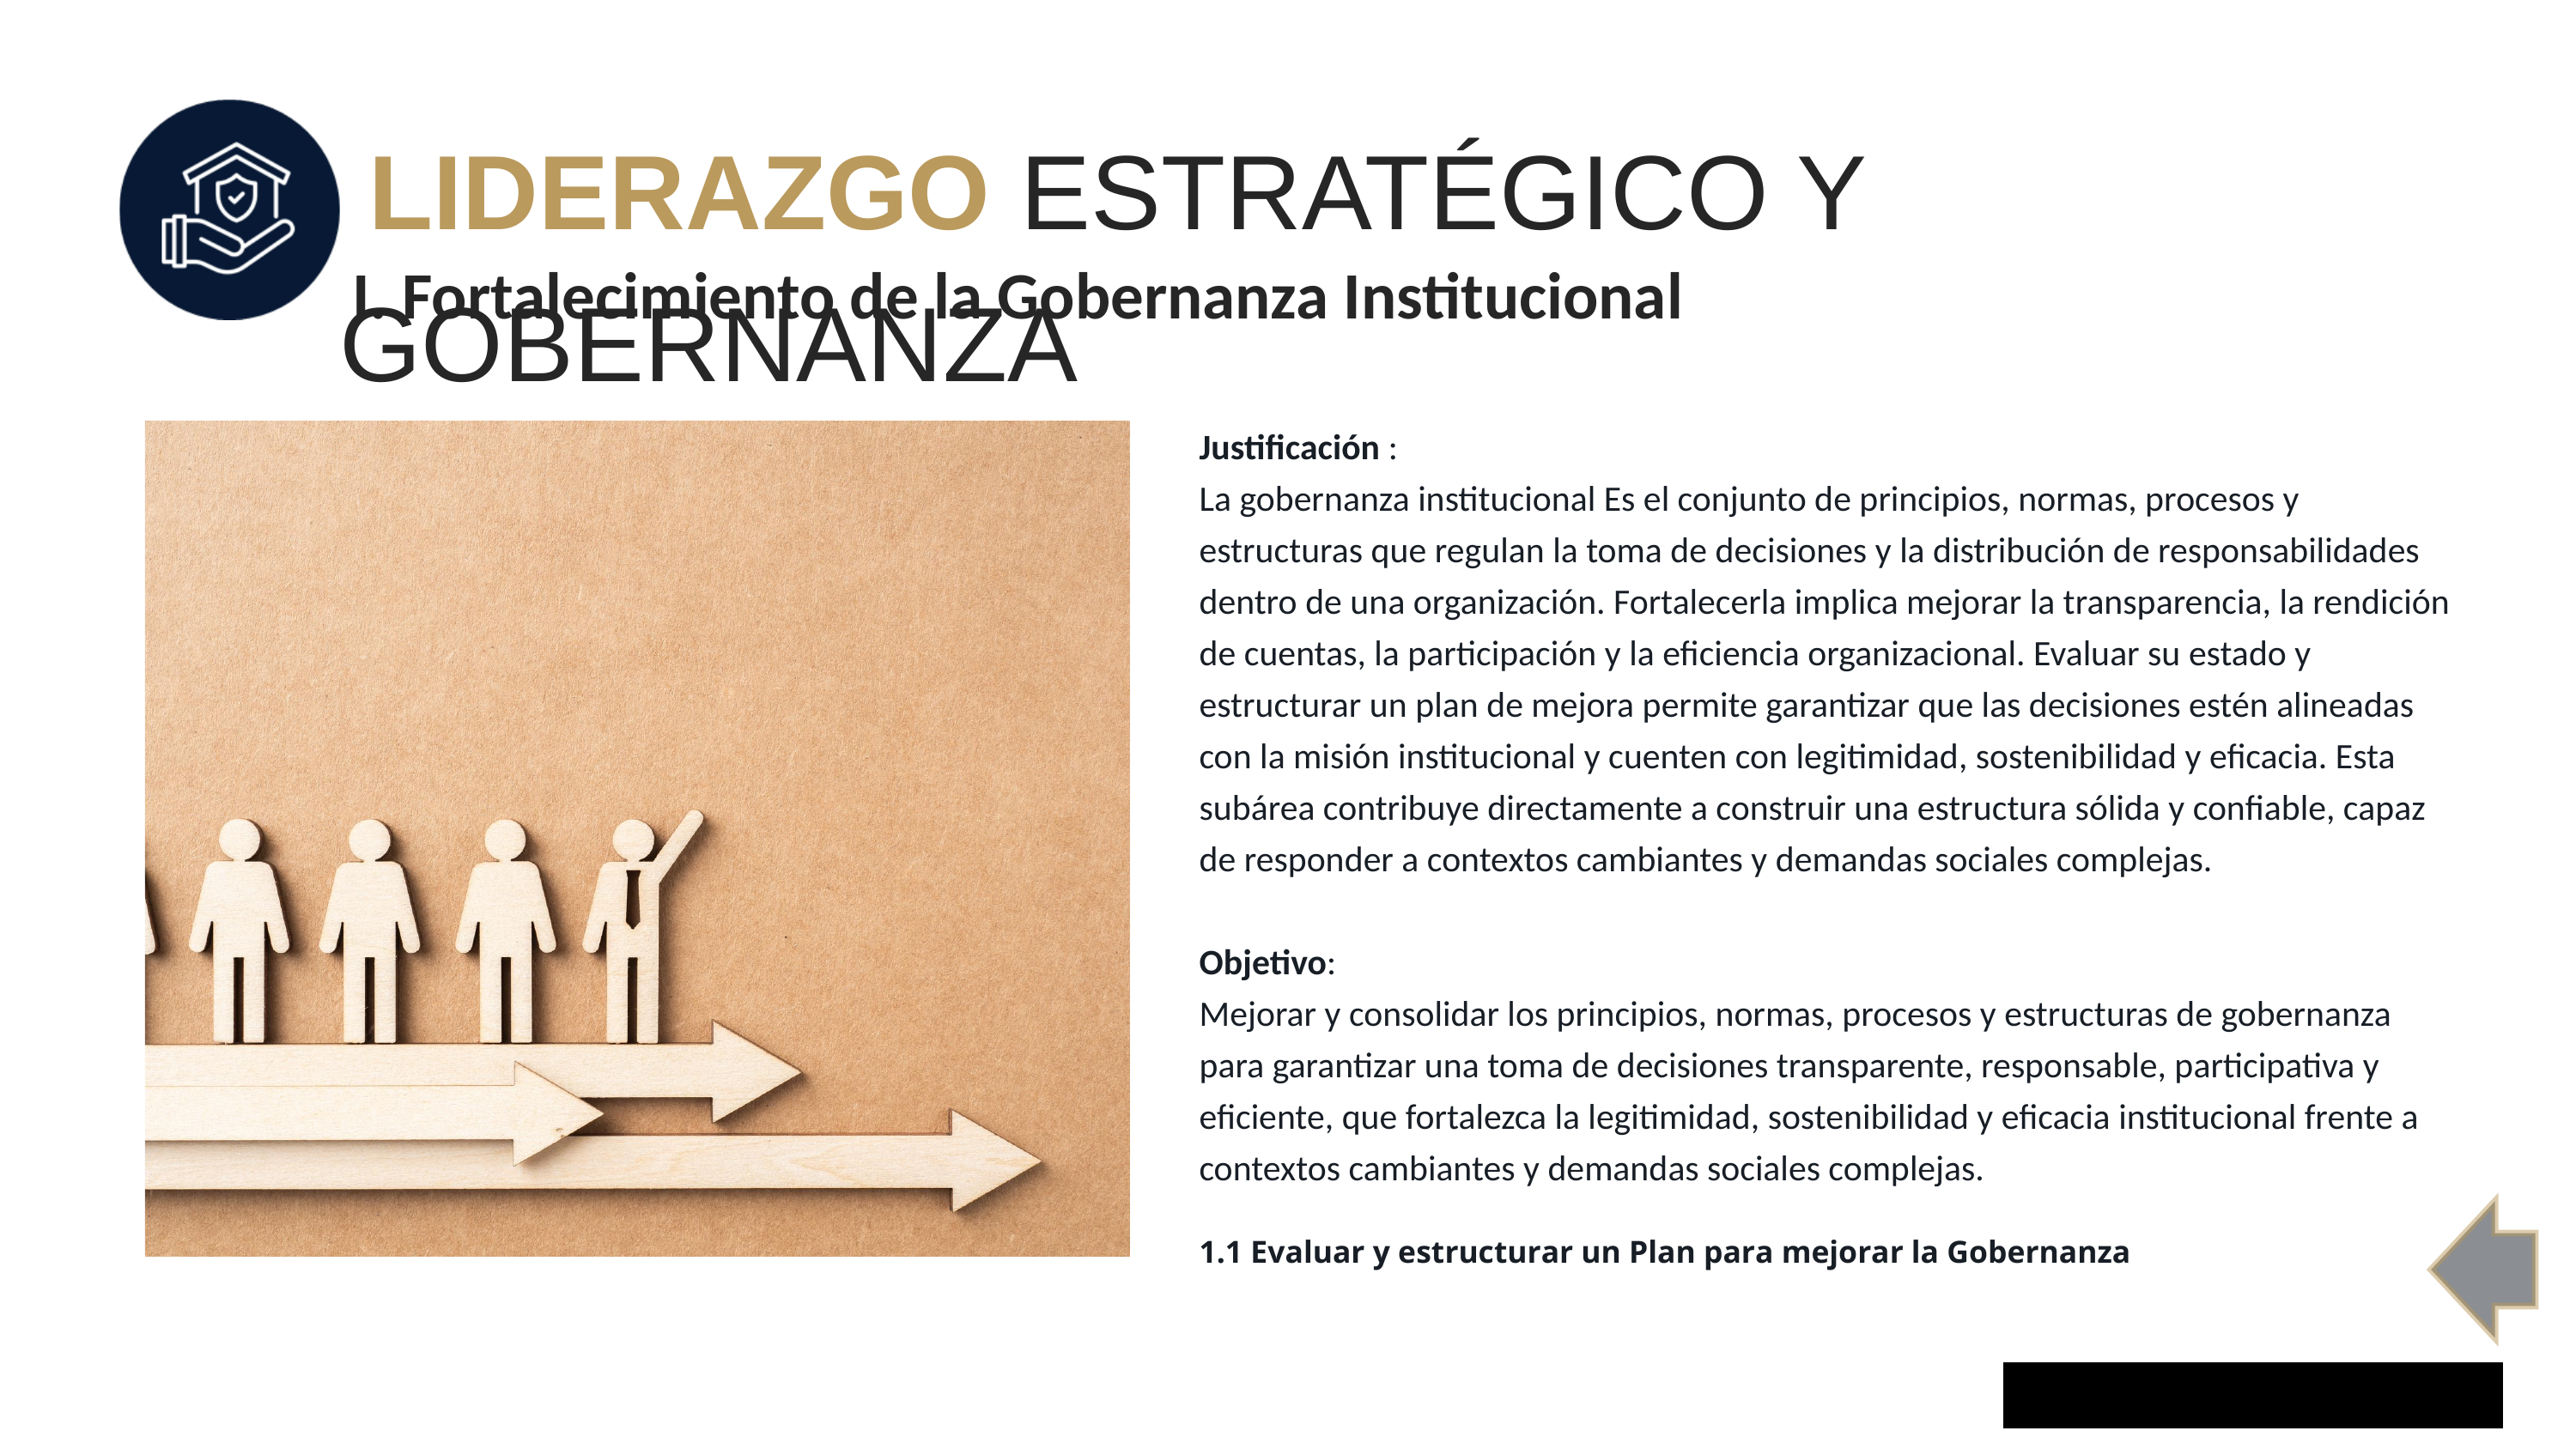

LIDERAZGO ESTRATÉGICO Y GOBERNANZA

I. Fortalecimiento de la Gobernanza Institucional
Justificación :
La gobernanza institucional Es el conjunto de principios, normas, procesos y estructuras que regulan la toma de decisiones y la distribución de responsabilidades dentro de una organización. Fortalecerla implica mejorar la transparencia, la rendición de cuentas, la participación y la eficiencia organizacional. Evaluar su estado y estructurar un plan de mejora permite garantizar que las decisiones estén alineadas con la misión institucional y cuenten con legitimidad, sostenibilidad y eficacia. Esta subárea contribuye directamente a construir una estructura sólida y confiable, capaz de responder a contextos cambiantes y demandas sociales complejas.

Objetivo:
Mejorar y consolidar los principios, normas, procesos y estructuras de gobernanza para garantizar una toma de decisiones transparente, responsable, participativa y eficiente, que fortalezca la legitimidad, sostenibilidad y eficacia institucional frente a contextos cambiantes y demandas sociales complejas.

1.1 Evaluar y estructurar un Plan para mejorar la Gobernanza

WWW.CRESCEREPST.COM